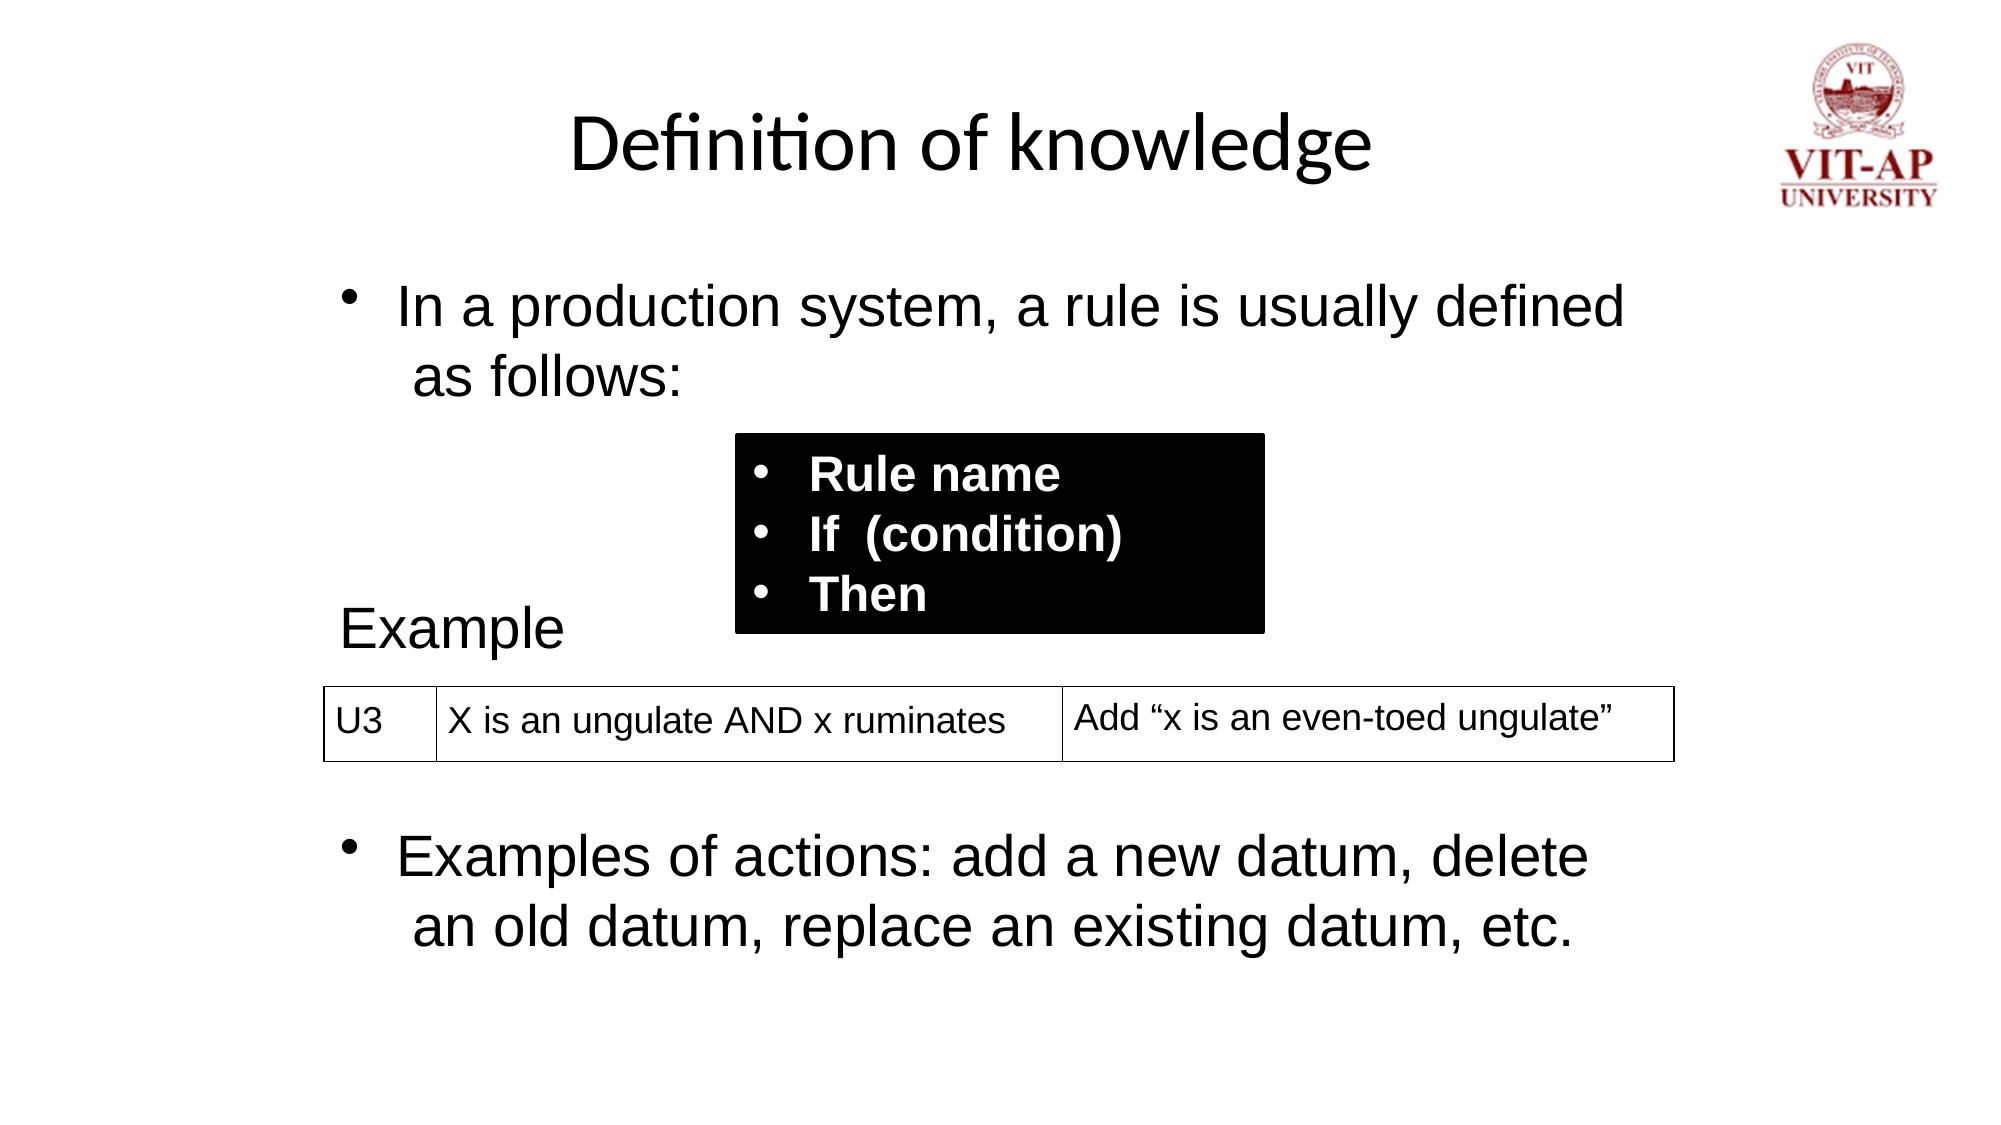

# Definition of knowledge
In a production system, a rule is usually defined  as follows:

Rule name
If	(condition)
Then	(Action)
Example
| U3 | X is an ungulate AND x ruminates | Add “x is an even-toed ungulate” |
| --- | --- | --- |
Examples of actions: add a new datum, delete  an old datum, replace an existing datum, etc.